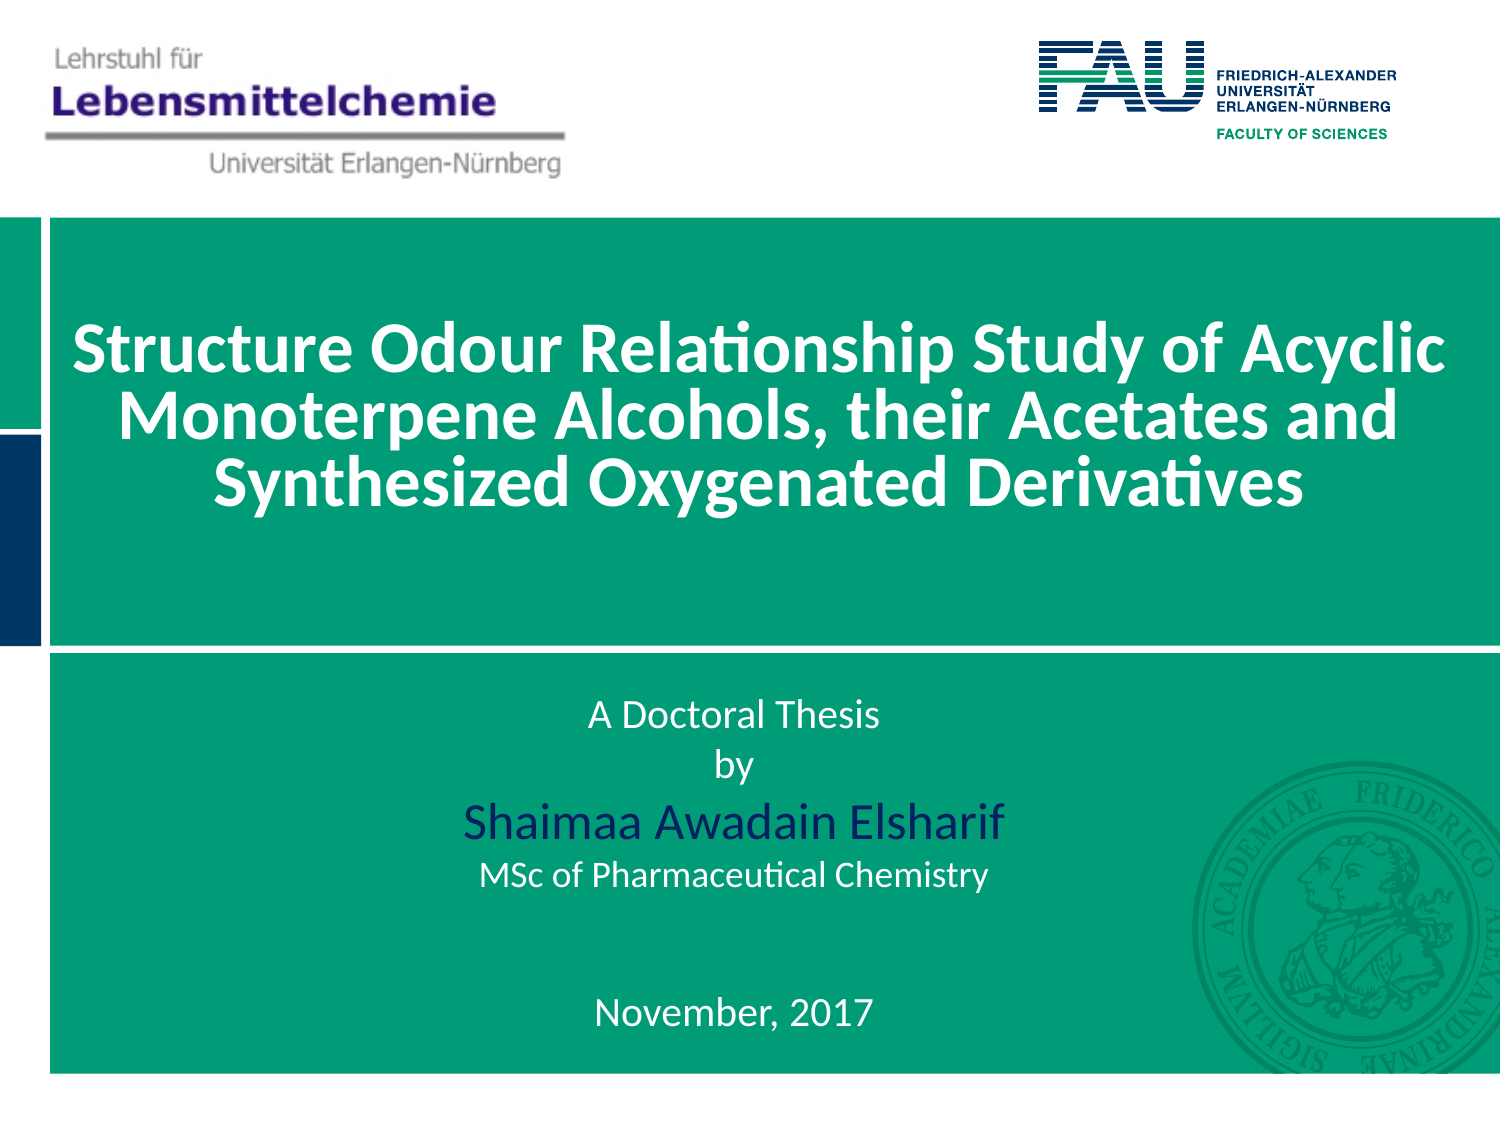

# Structure Odour Relationship Study of Acyclic Monoterpene Alcohols, their Acetates and Synthesized Oxygenated Derivatives
A Doctoral Thesis
by
Shaimaa Awadain Elsharif
MSc of Pharmaceutical Chemistry

November, 2017